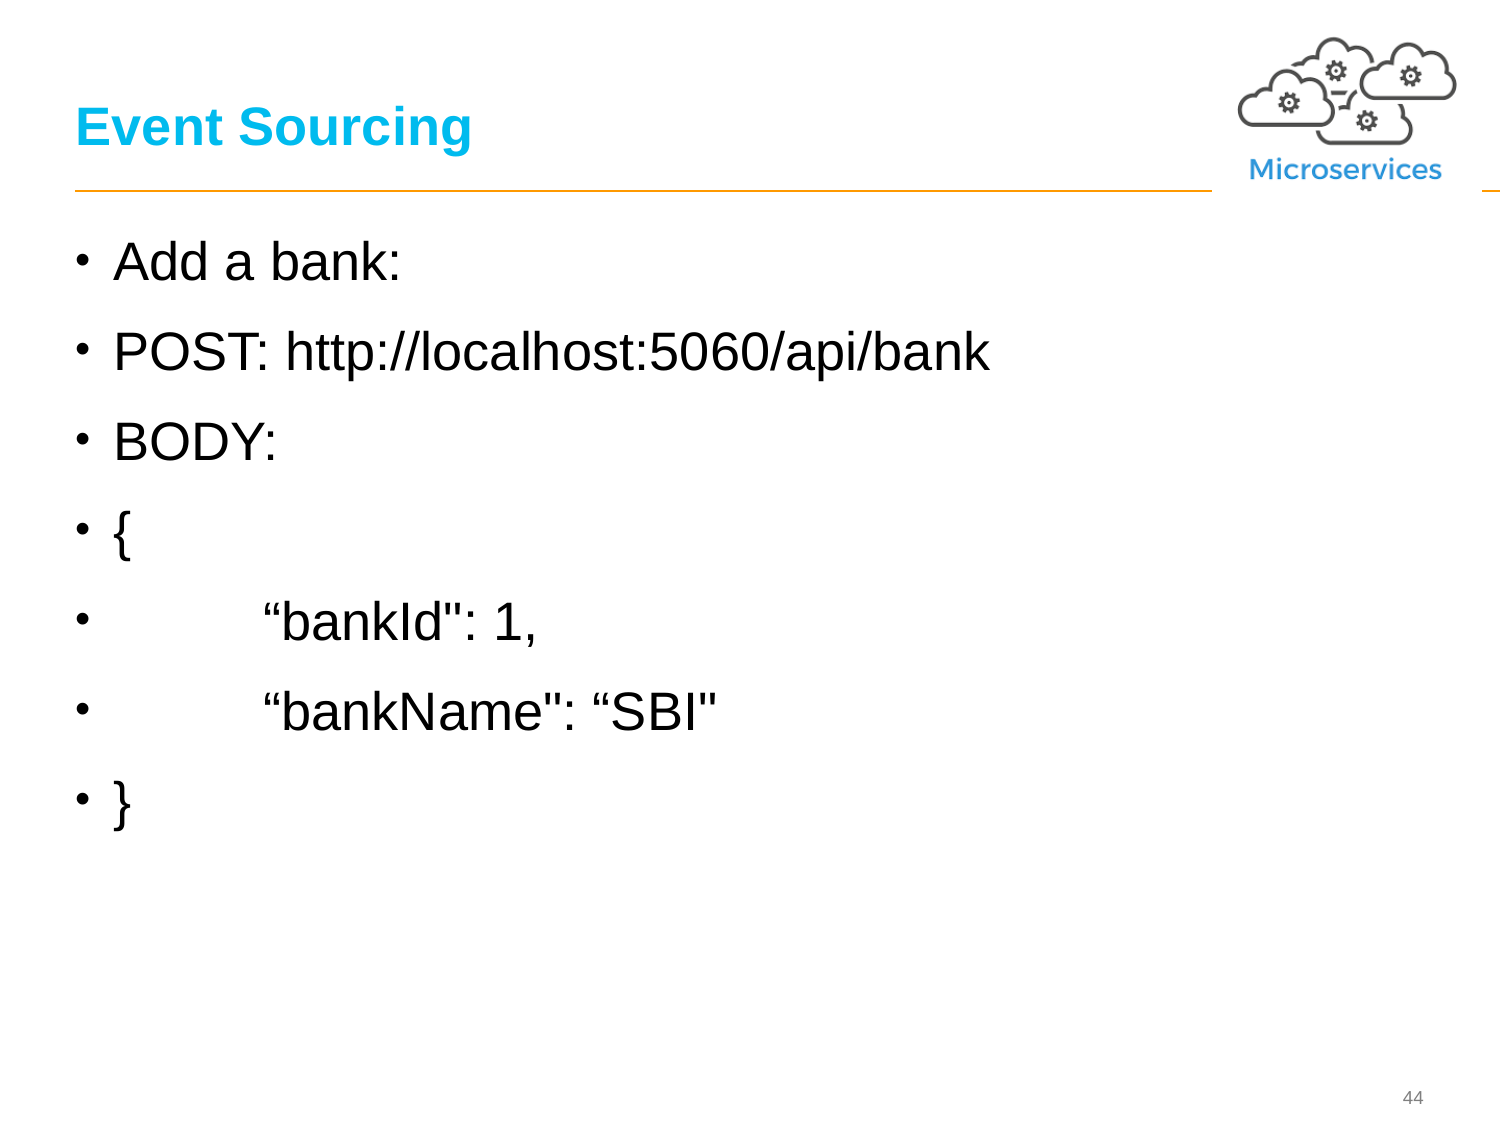

# Event Sourcing
Add a bank:
POST: http://localhost:5060/api/bank
BODY:
{
	“bankId": 1,
	“bankName": “SBI"
}